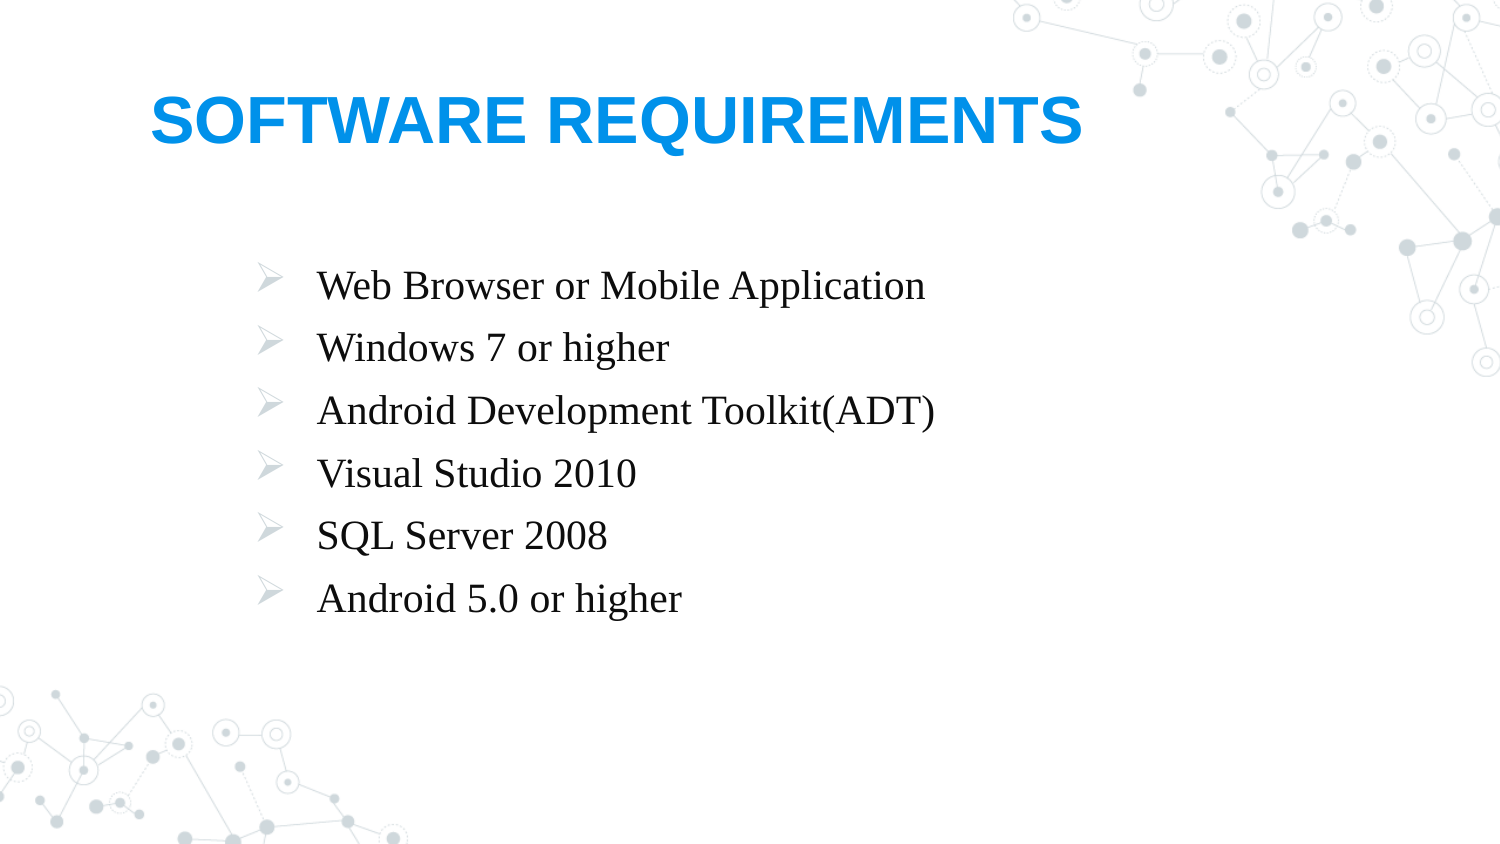

# SOFTWARE REQUIREMENTS
Web Browser or Mobile Application
Windows 7 or higher
Android Development Toolkit(ADT)
Visual Studio 2010
SQL Server 2008
Android 5.0 or higher